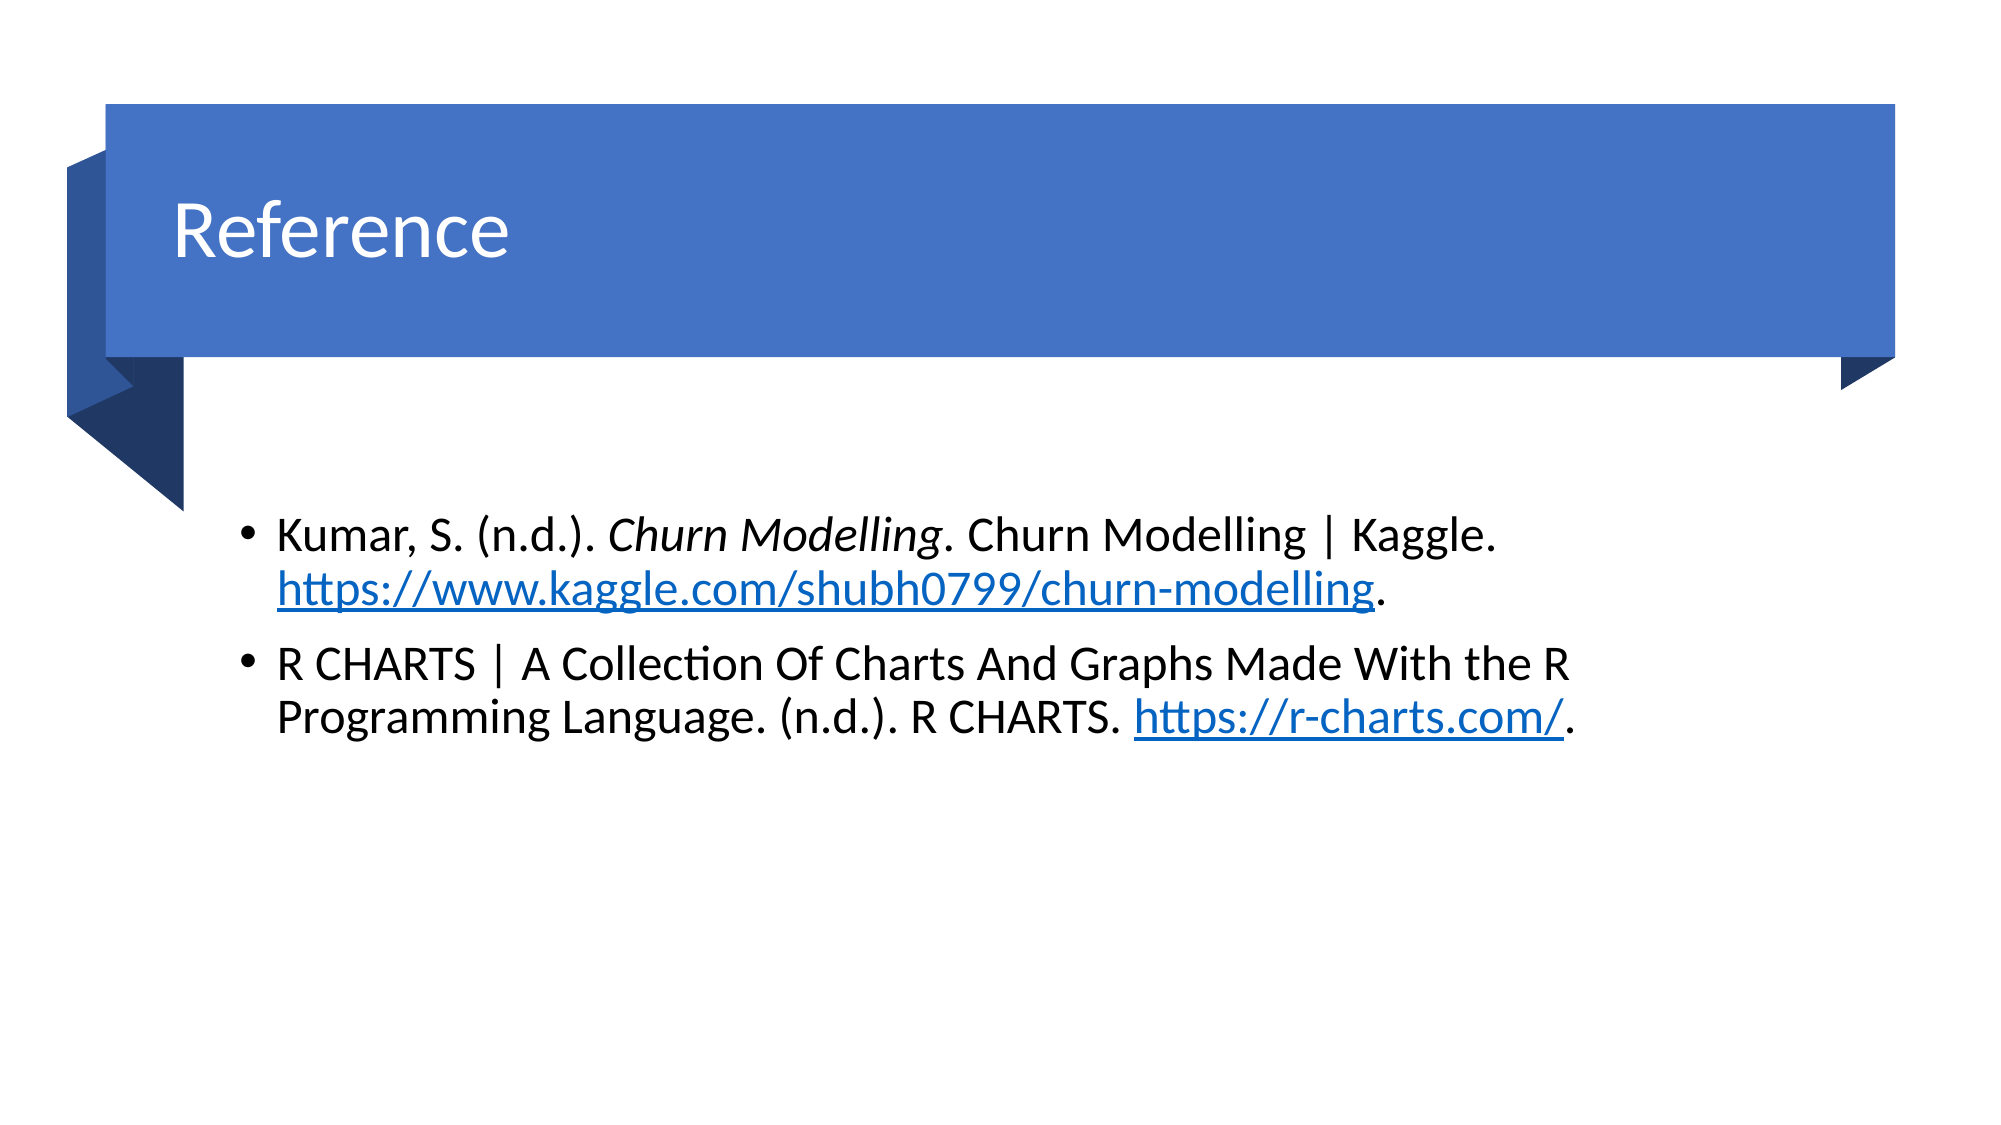

# Reference

Kumar, S. (n.d.). Churn Modelling. Churn Modelling | Kaggle. https://www.kaggle.com/shubh0799/churn-modelling.
R CHARTS | A Collection Of Charts And Graphs Made With the R Programming Language. (n.d.). R CHARTS. https://r-charts.com/.